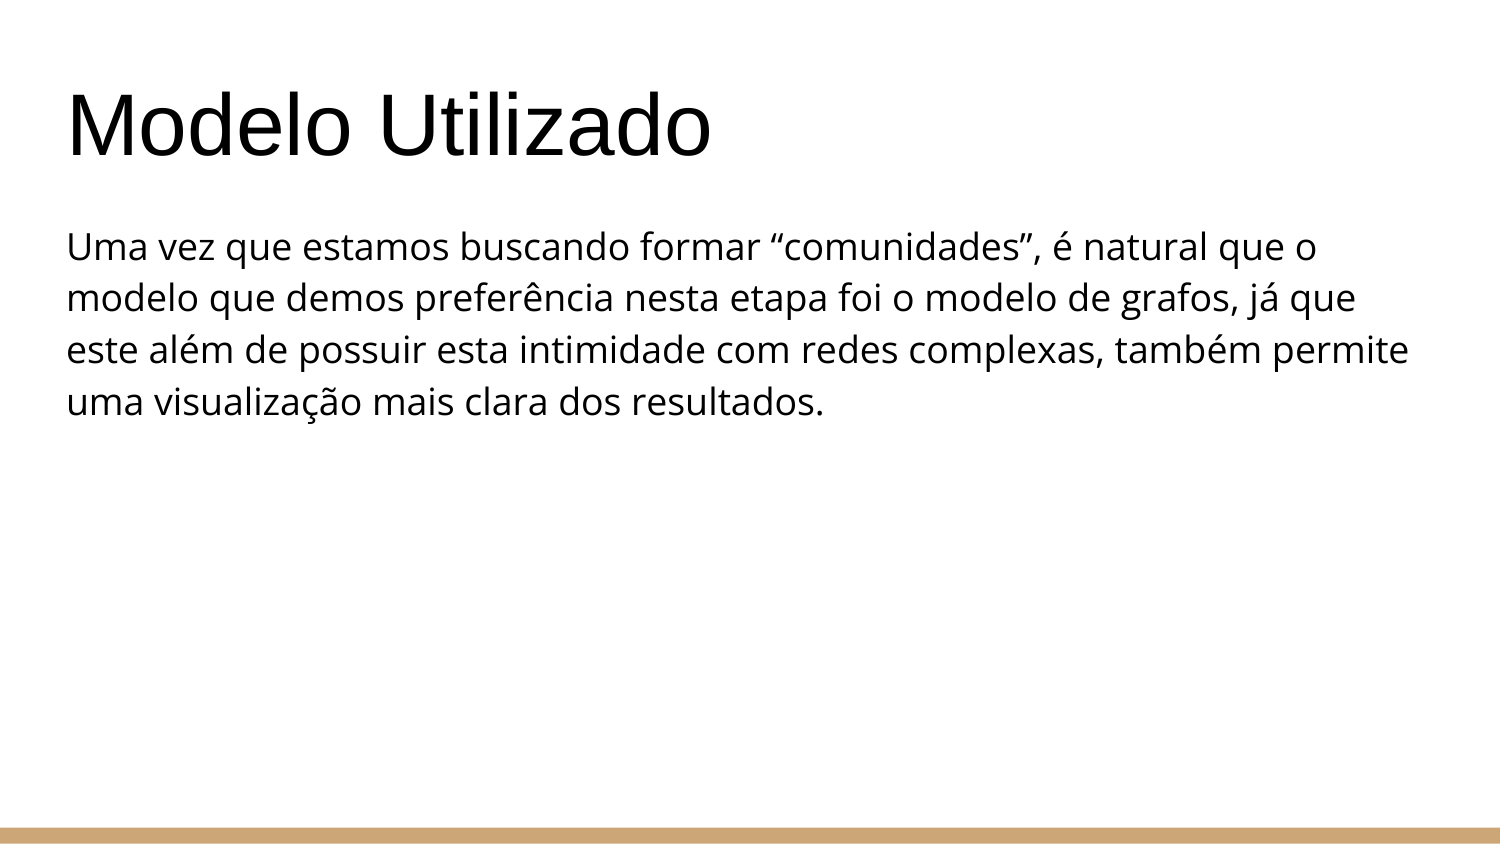

# Modelo Utilizado
Uma vez que estamos buscando formar “comunidades”, é natural que o modelo que demos preferência nesta etapa foi o modelo de grafos, já que este além de possuir esta intimidade com redes complexas, também permite uma visualização mais clara dos resultados.